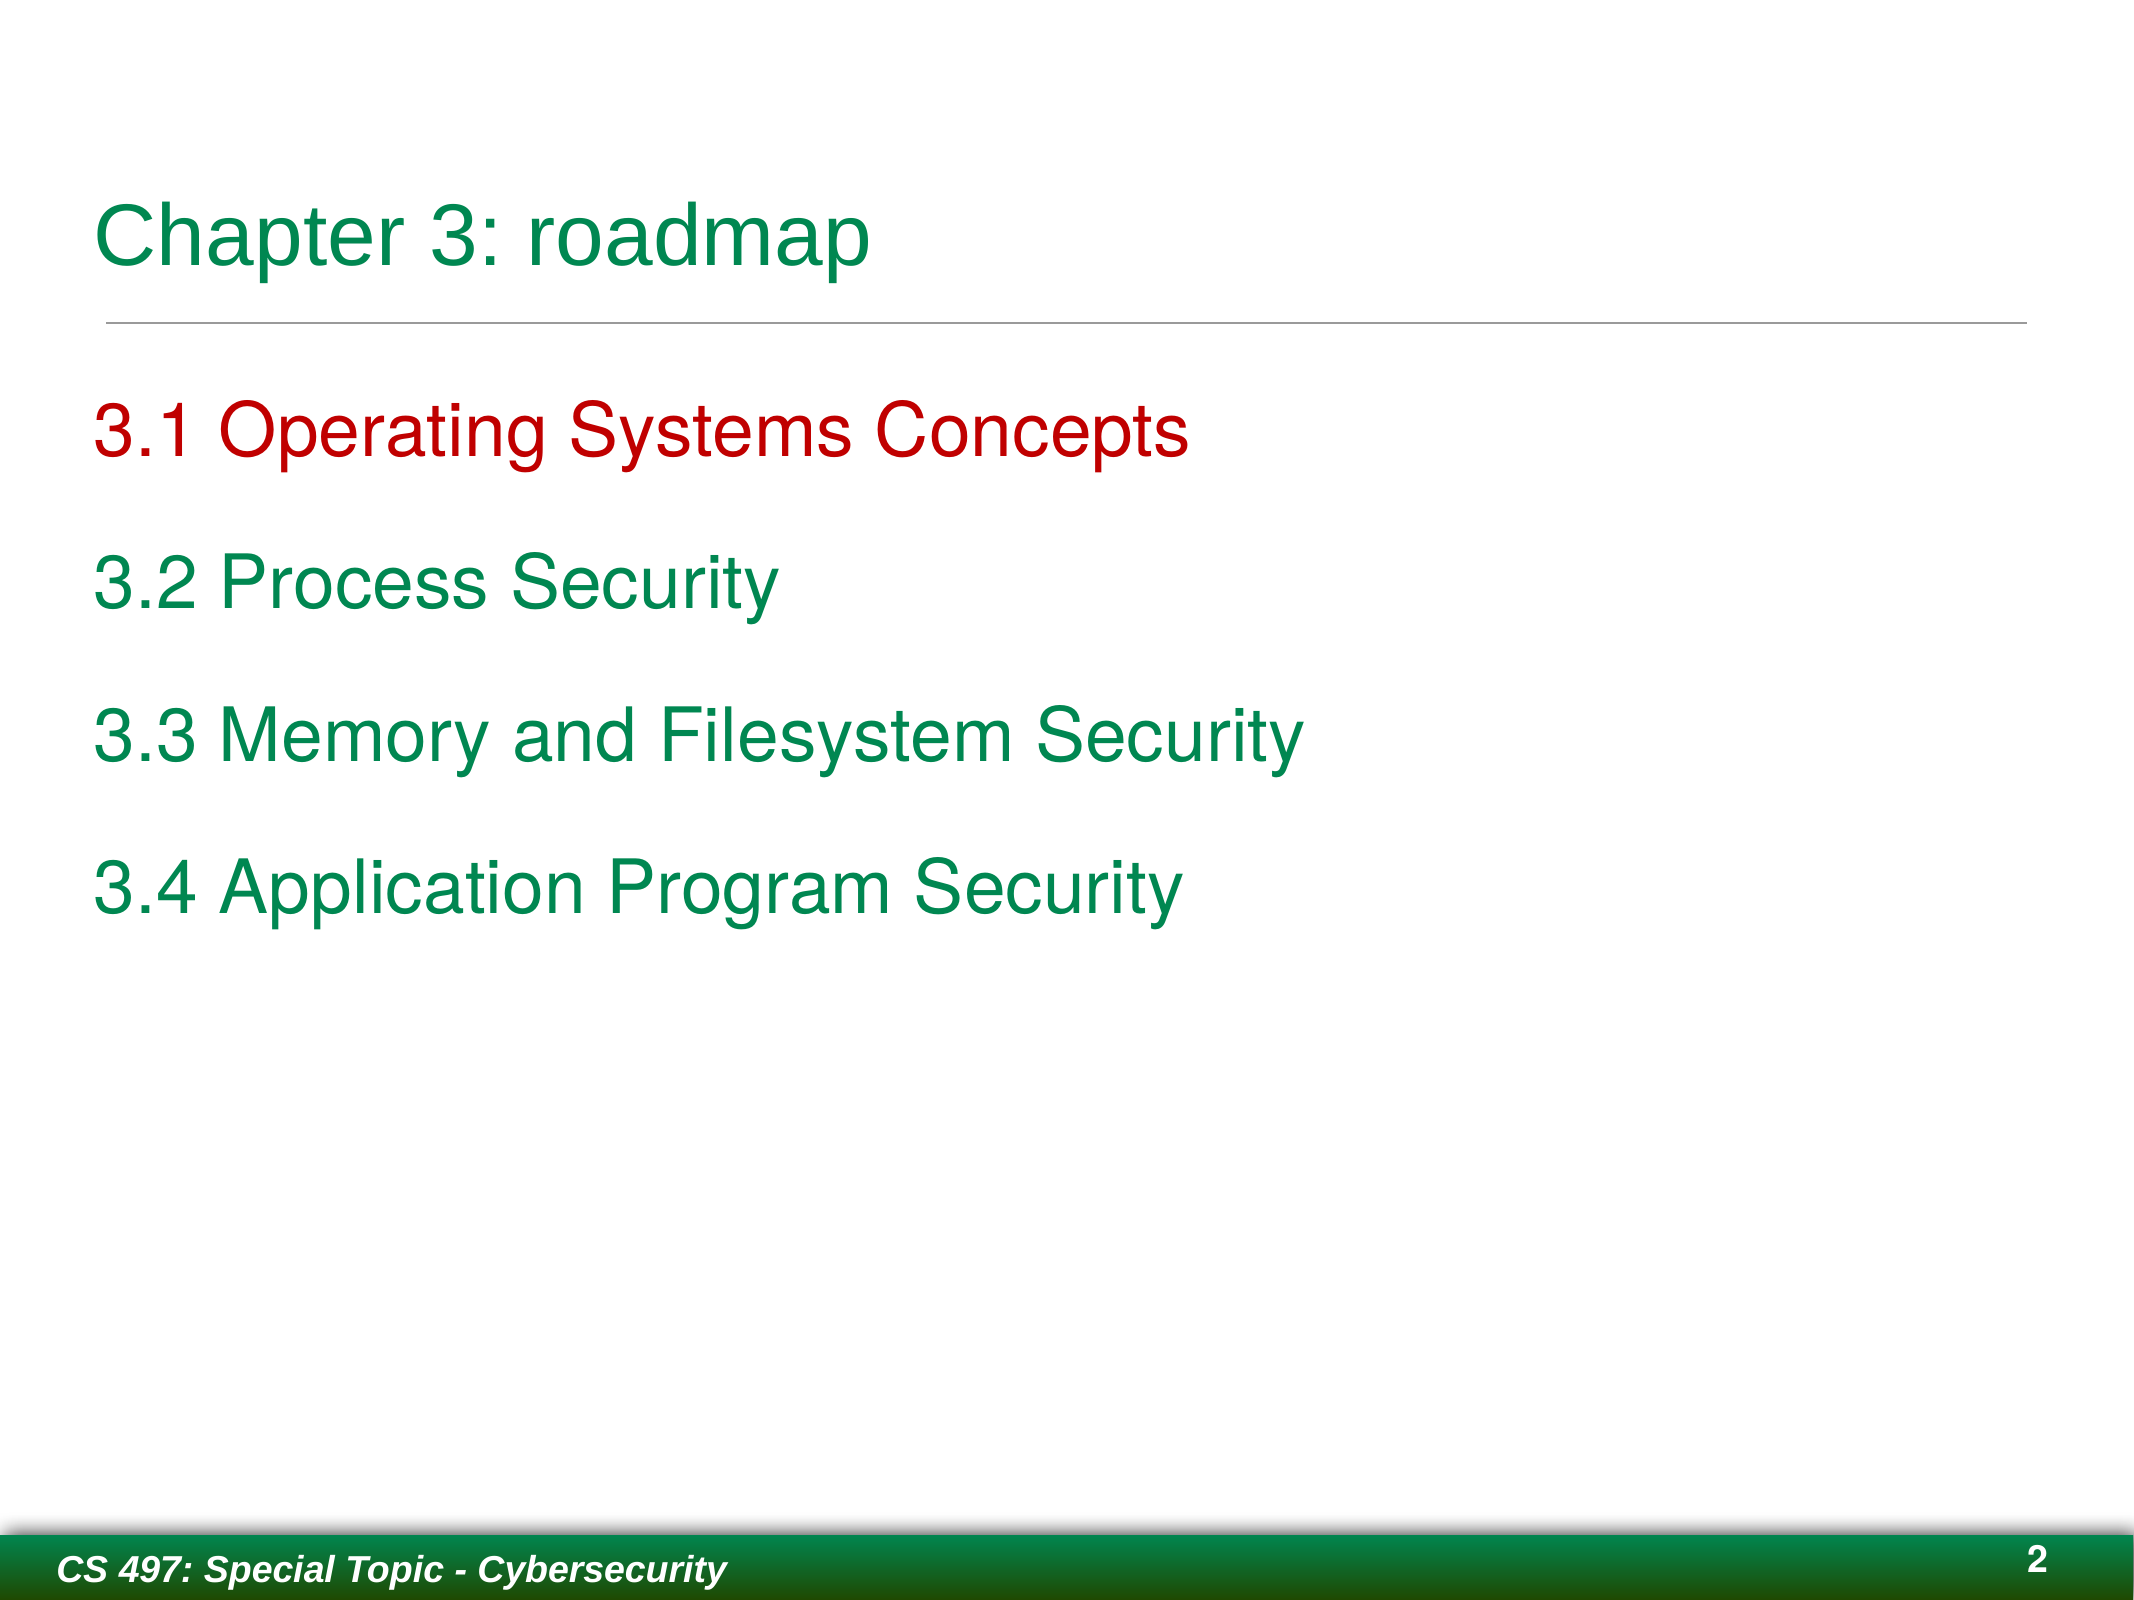

# Chapter 3: roadmap
3.1 Operating Systems Concepts
3.2 Process Security
3.3 Memory and Filesystem Security
3.4 Application Program Security
2